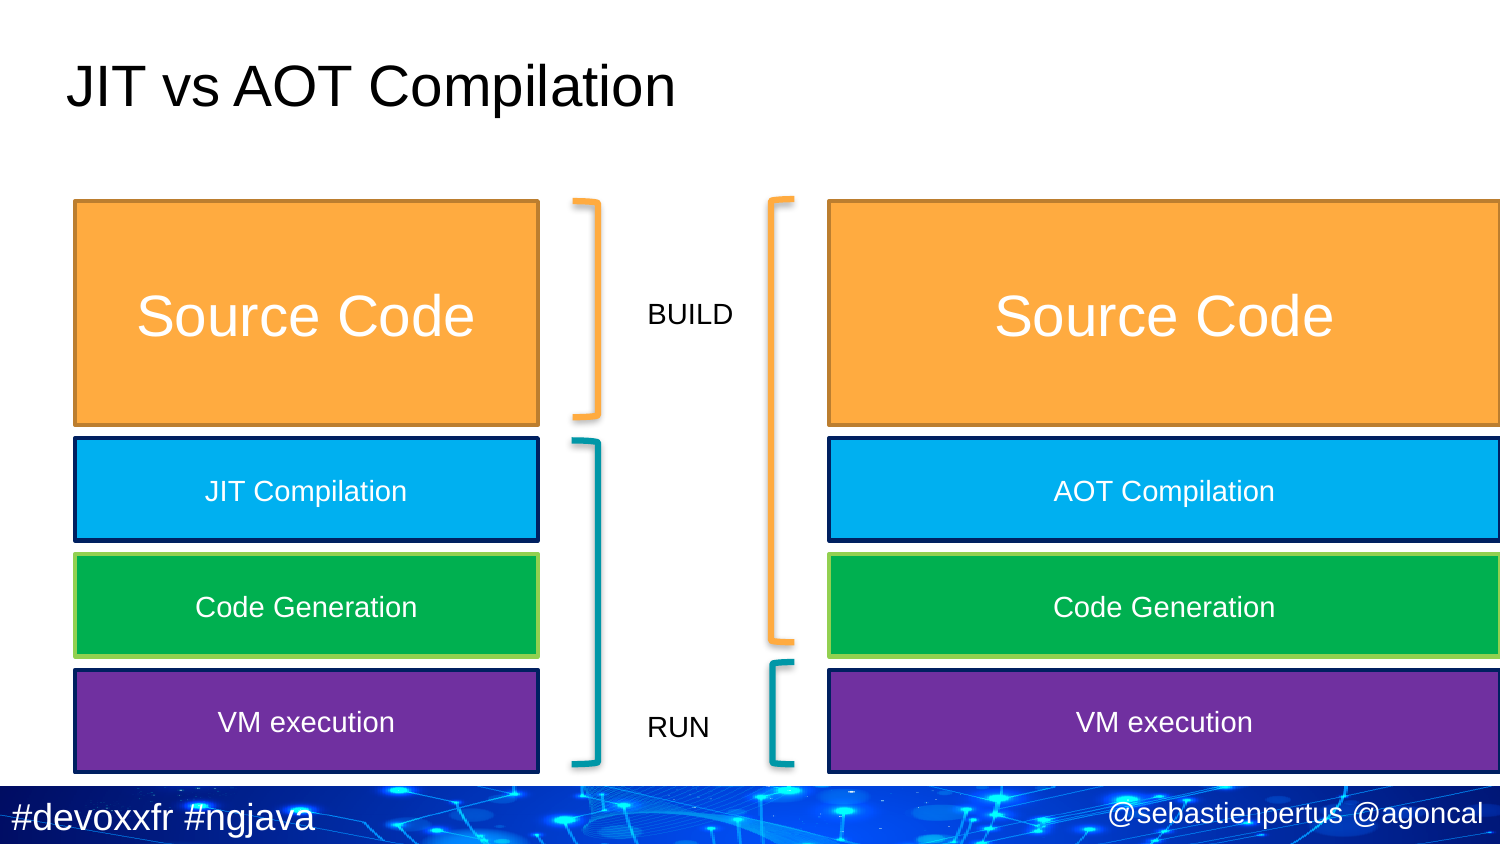

# JIT vs AOT Compilation

Source Code

Source Code
BUILD
JIT Compilation
AOT Compilation

Code Generation
Code Generation

VM execution
VM execution
RUN